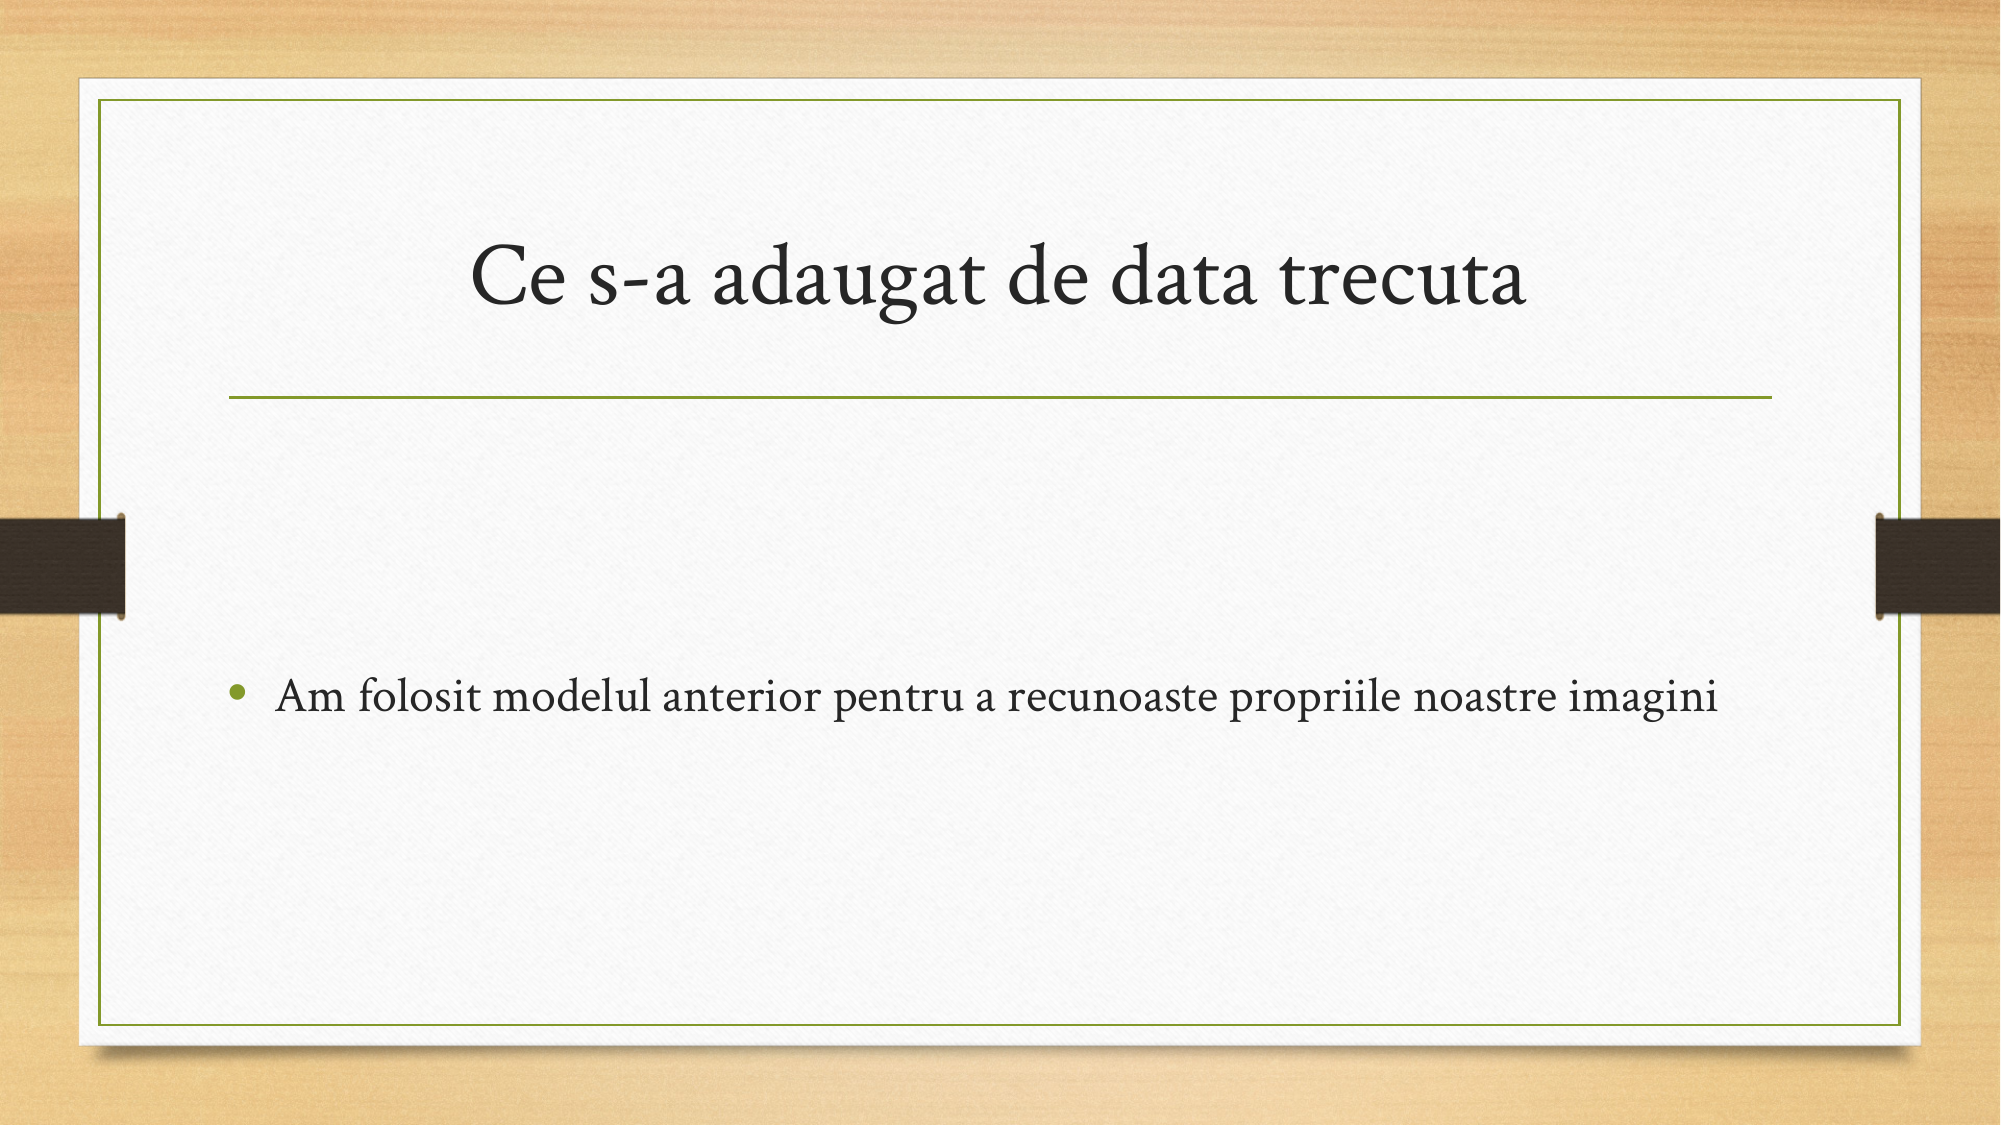

# Ce s-a adaugat de data trecuta
Am folosit modelul anterior pentru a recunoaste propriile noastre imagini